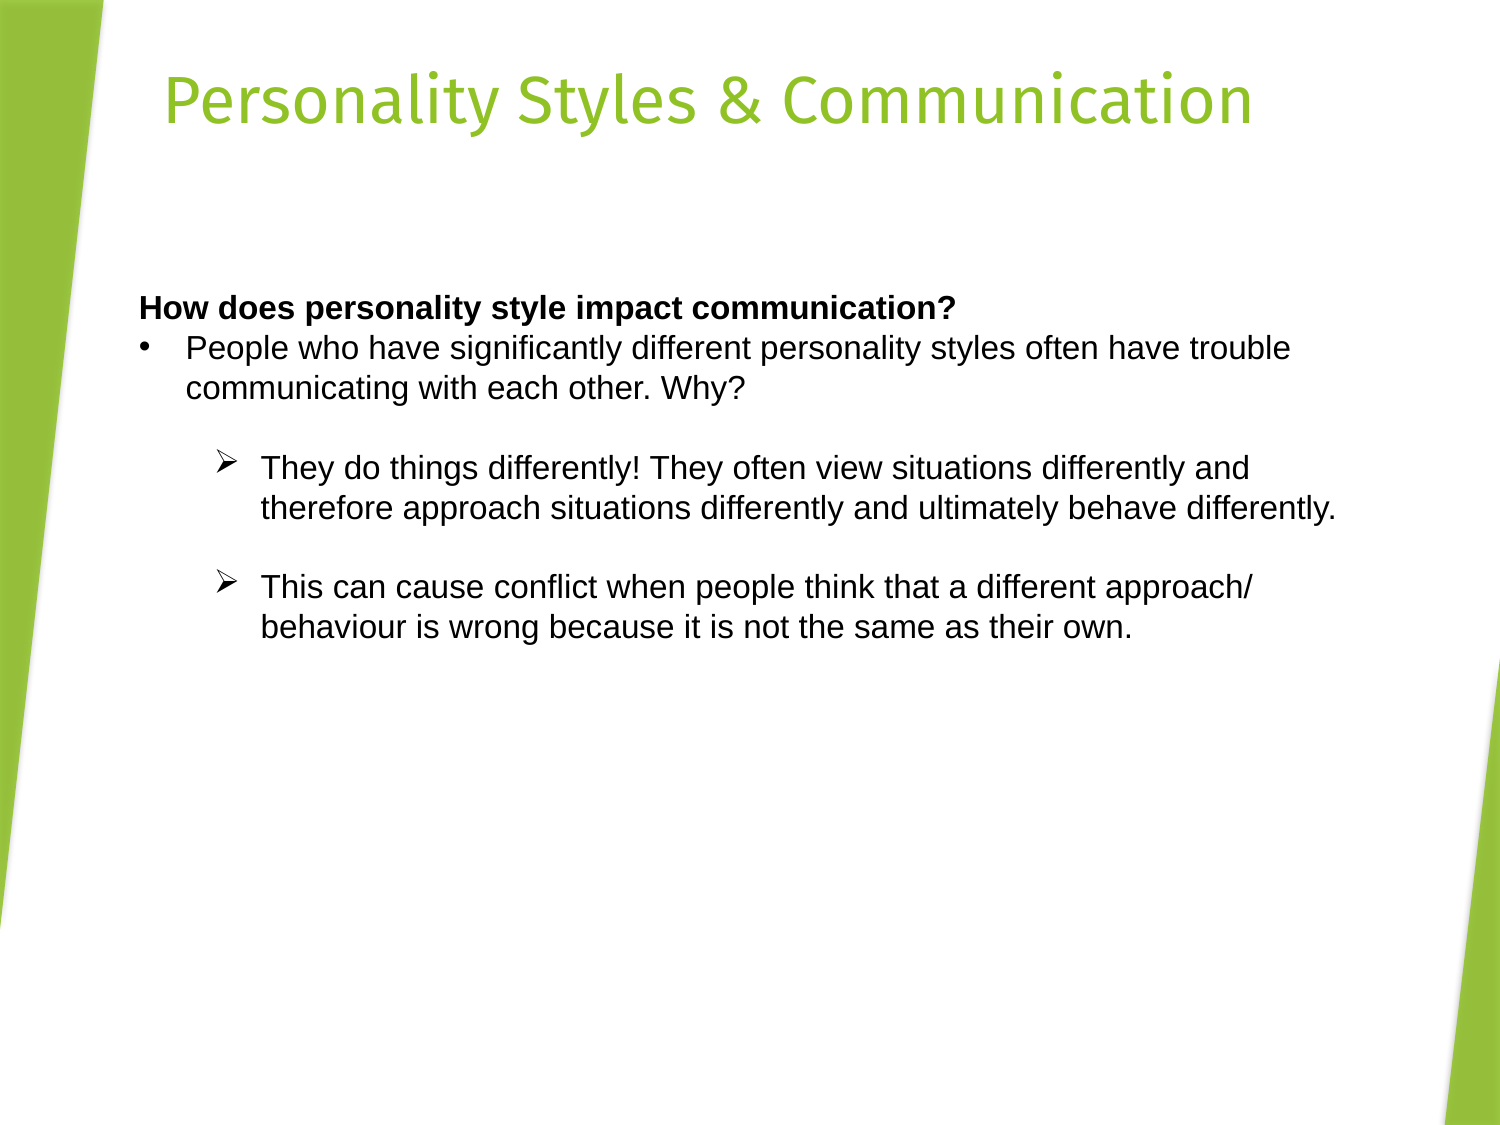

# Personality Styles & Communication
How does personality style impact communication?
People who have significantly different personality styles often have trouble communicating with each other. Why?

They do things differently! They often view situations differently and therefore approach situations differently and ultimately behave differently.

This can cause conflict when people think that a different approach/ behaviour is wrong because it is not the same as their own.